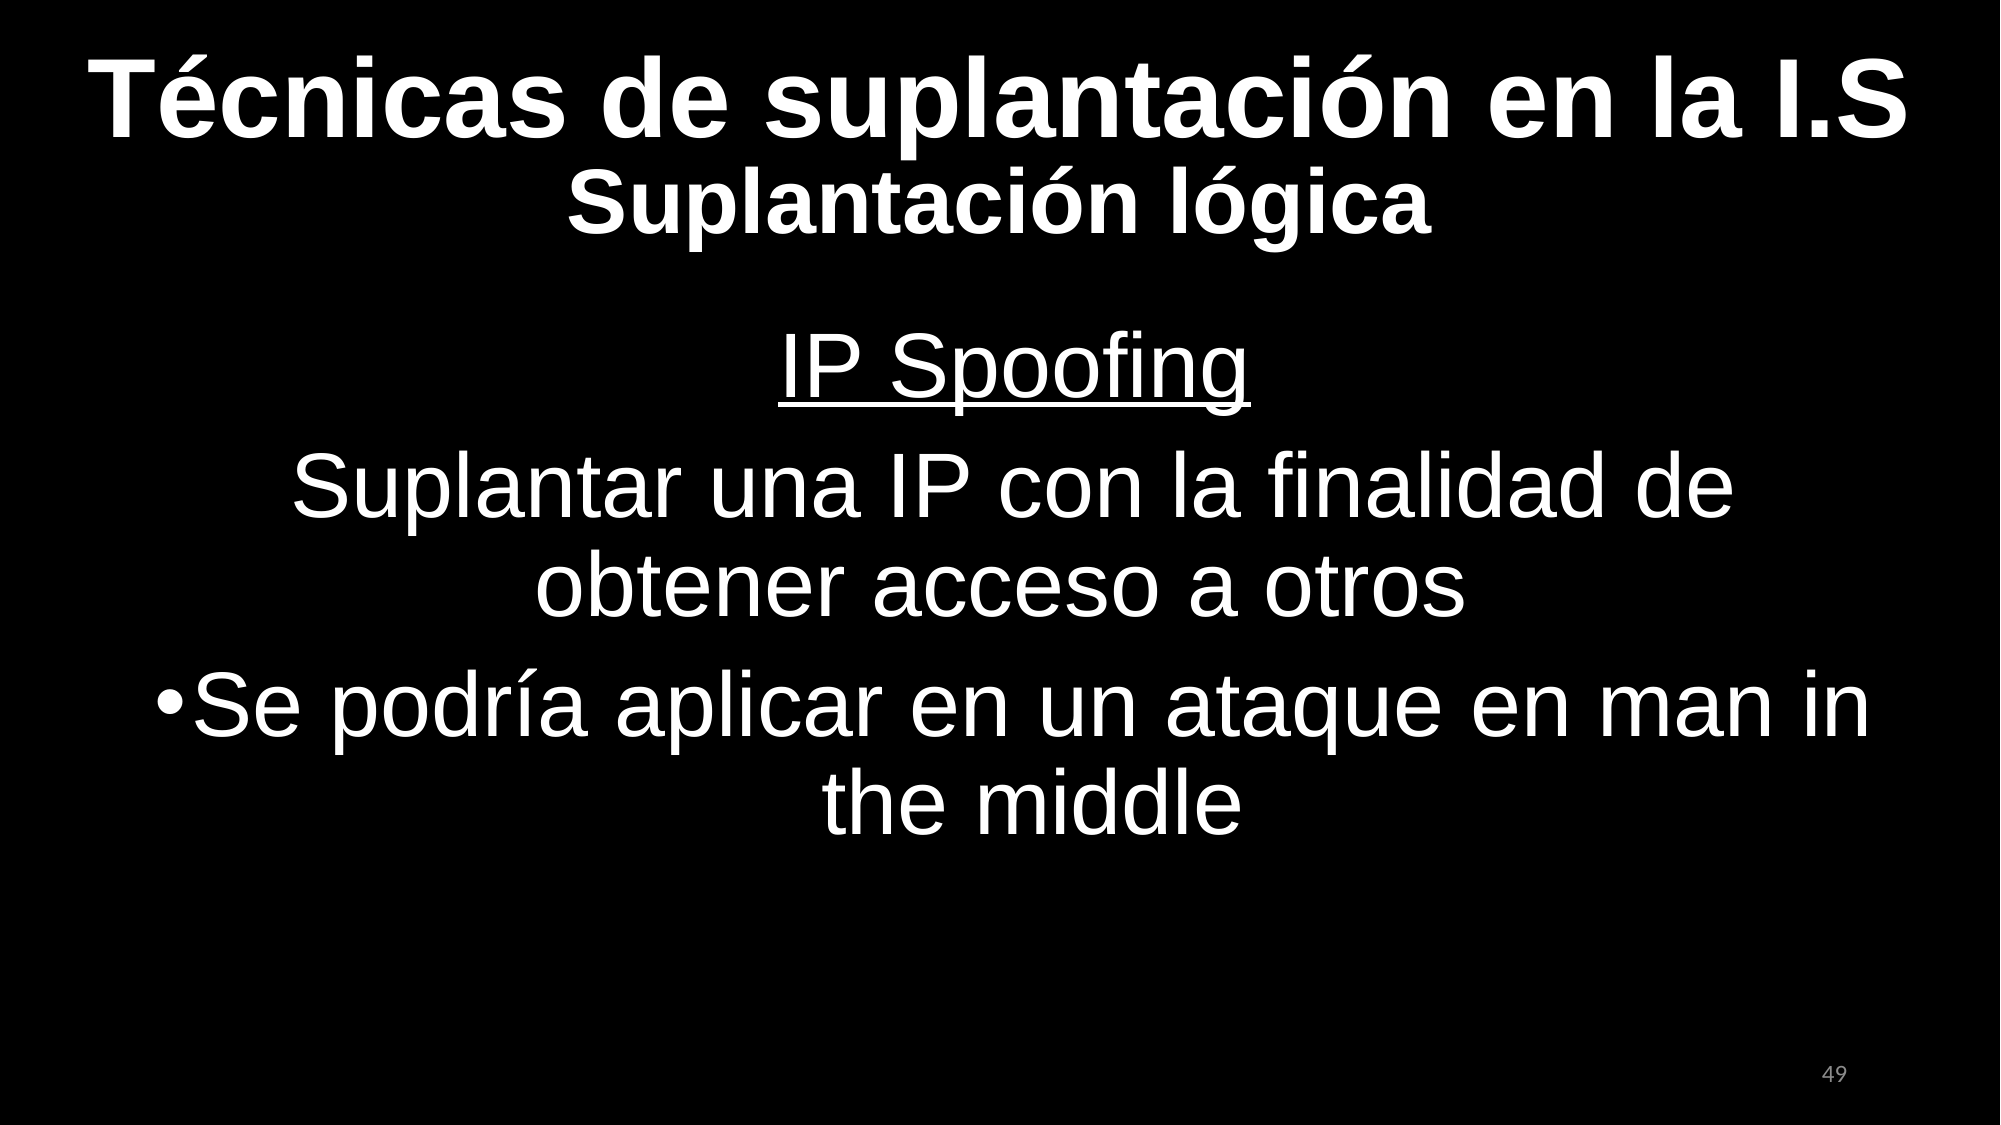

Suplantación lógica

Técnicas de suplantación en la I.S

IP Spoofing
Suplantar una IP con la finalidad de obtener acceso a otros
Se podría aplicar en un ataque en man in the middle
49